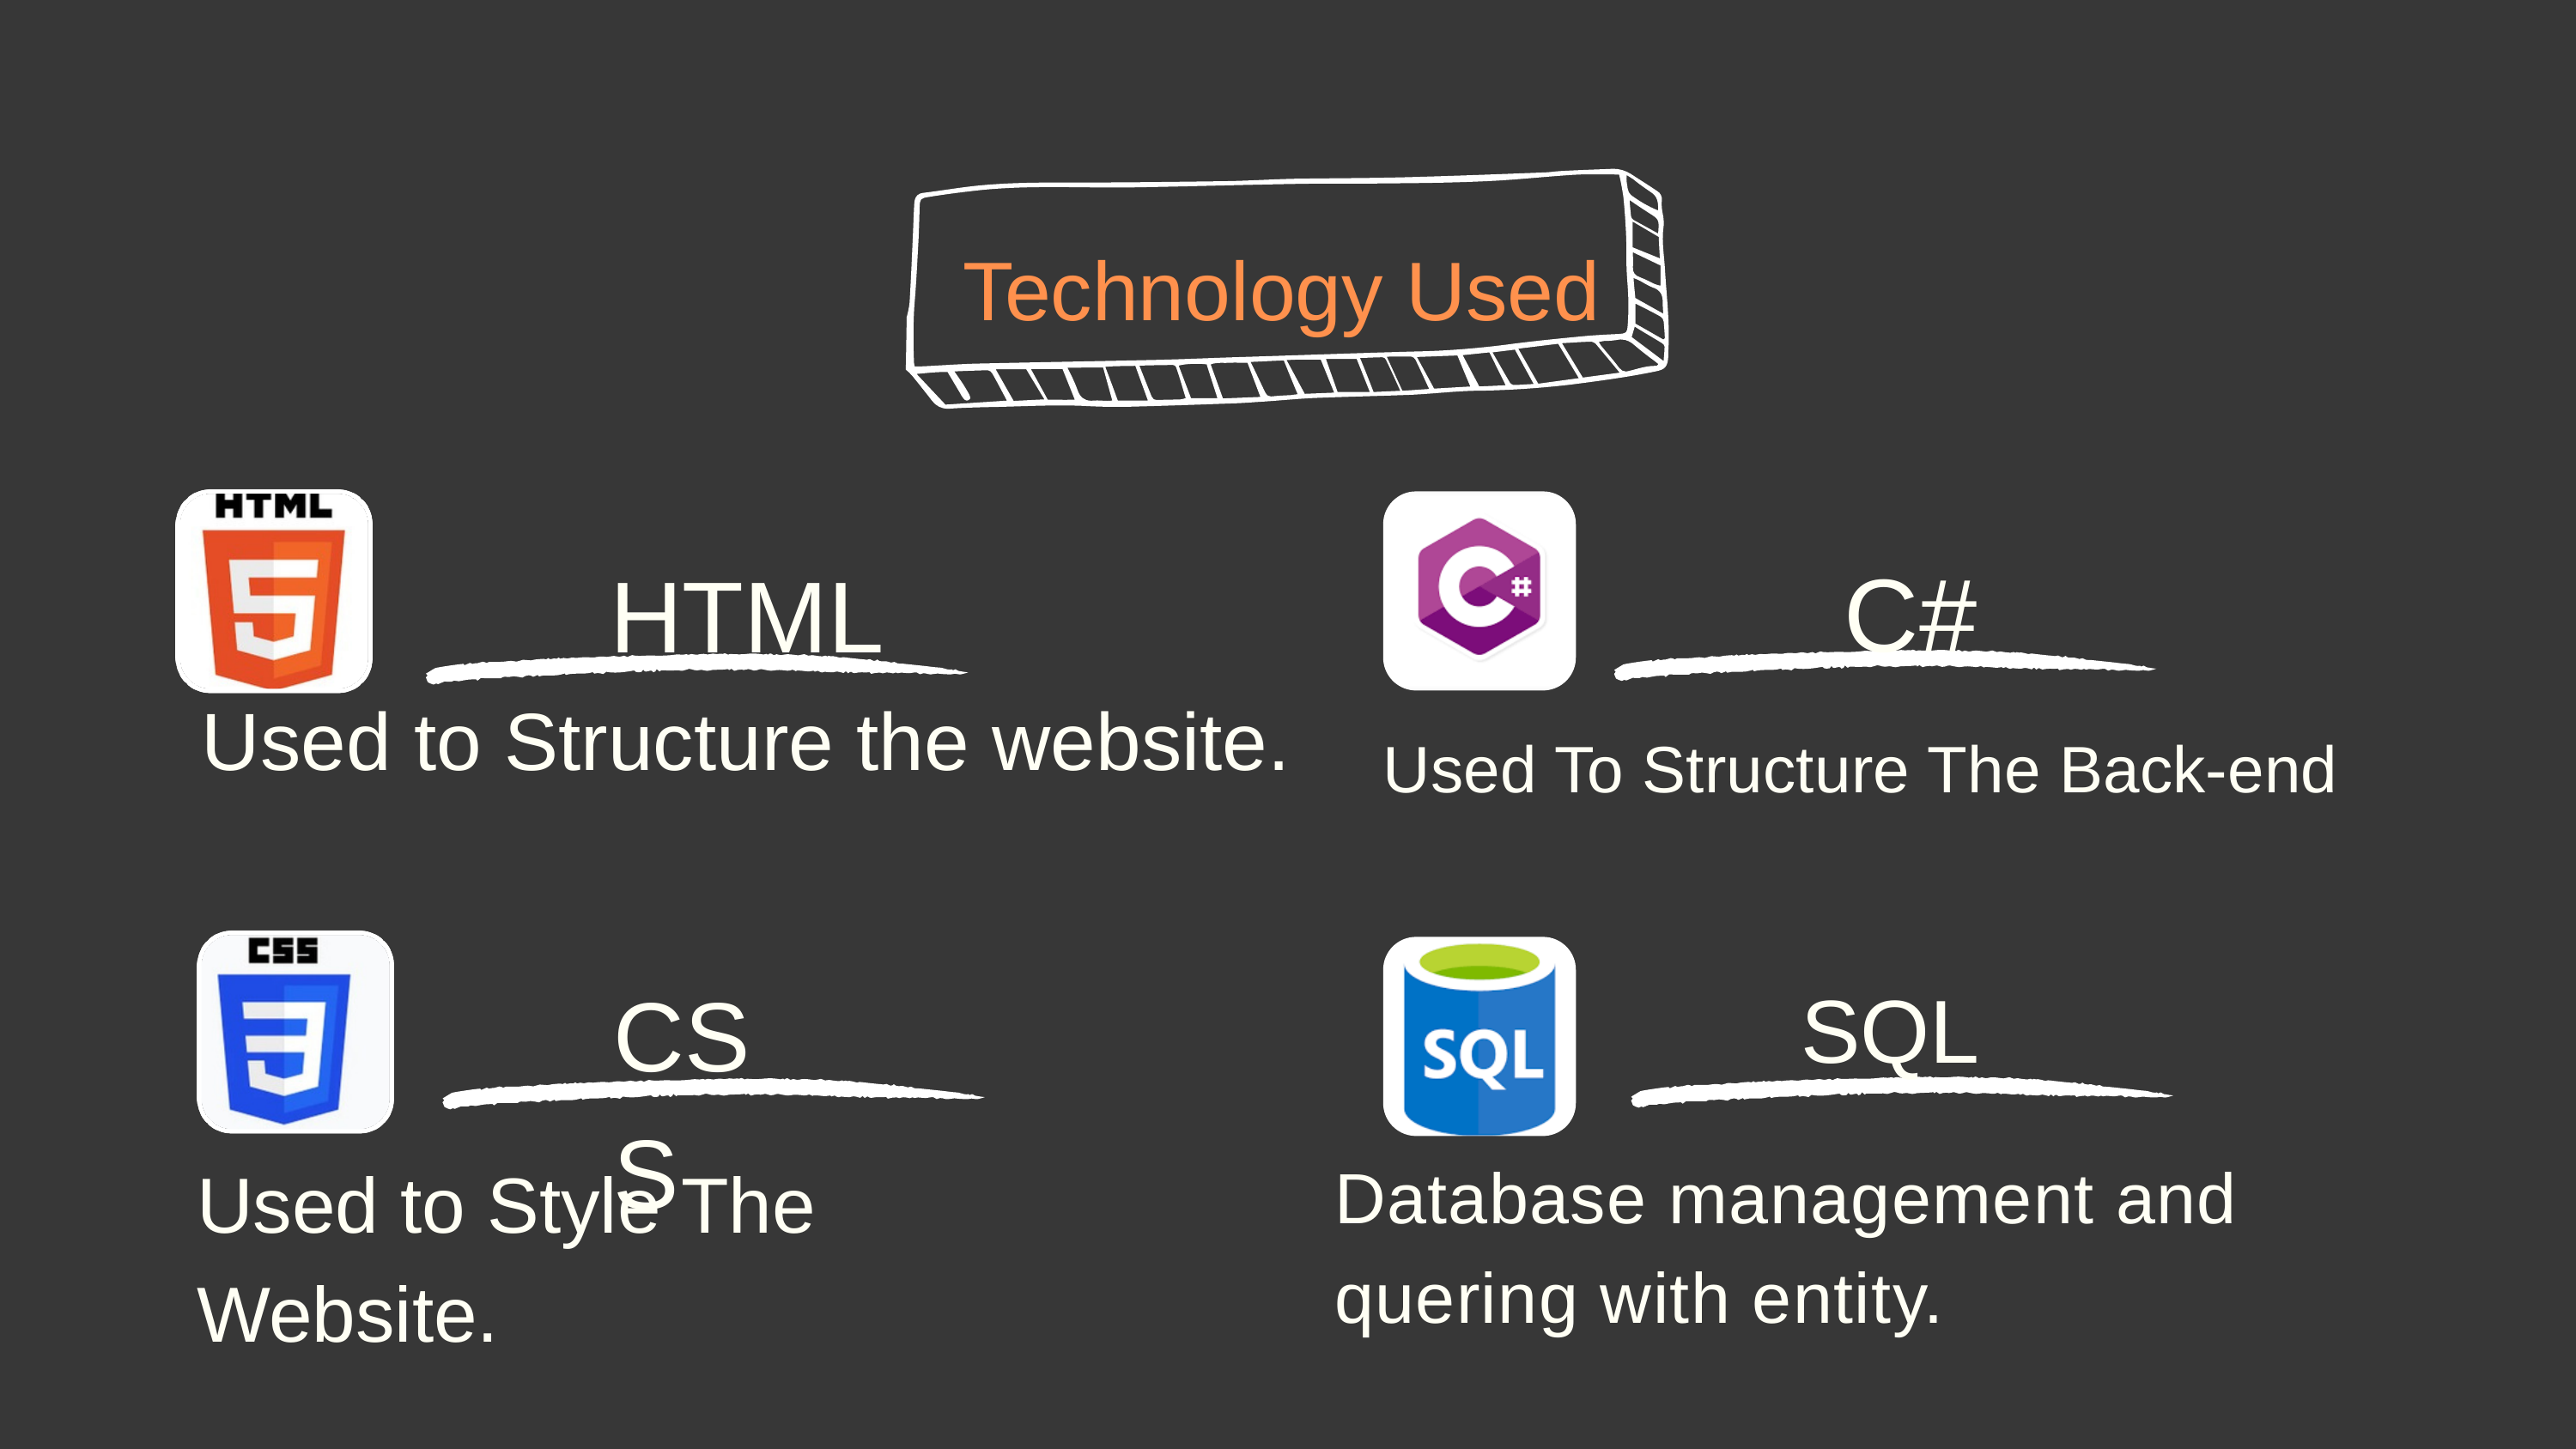

Technology Used

C#
HTML
Used to Structure the website.

Used To Structure The Back-end

CSS
SQL

Database management and quering with entity.
Used to Style The Website.